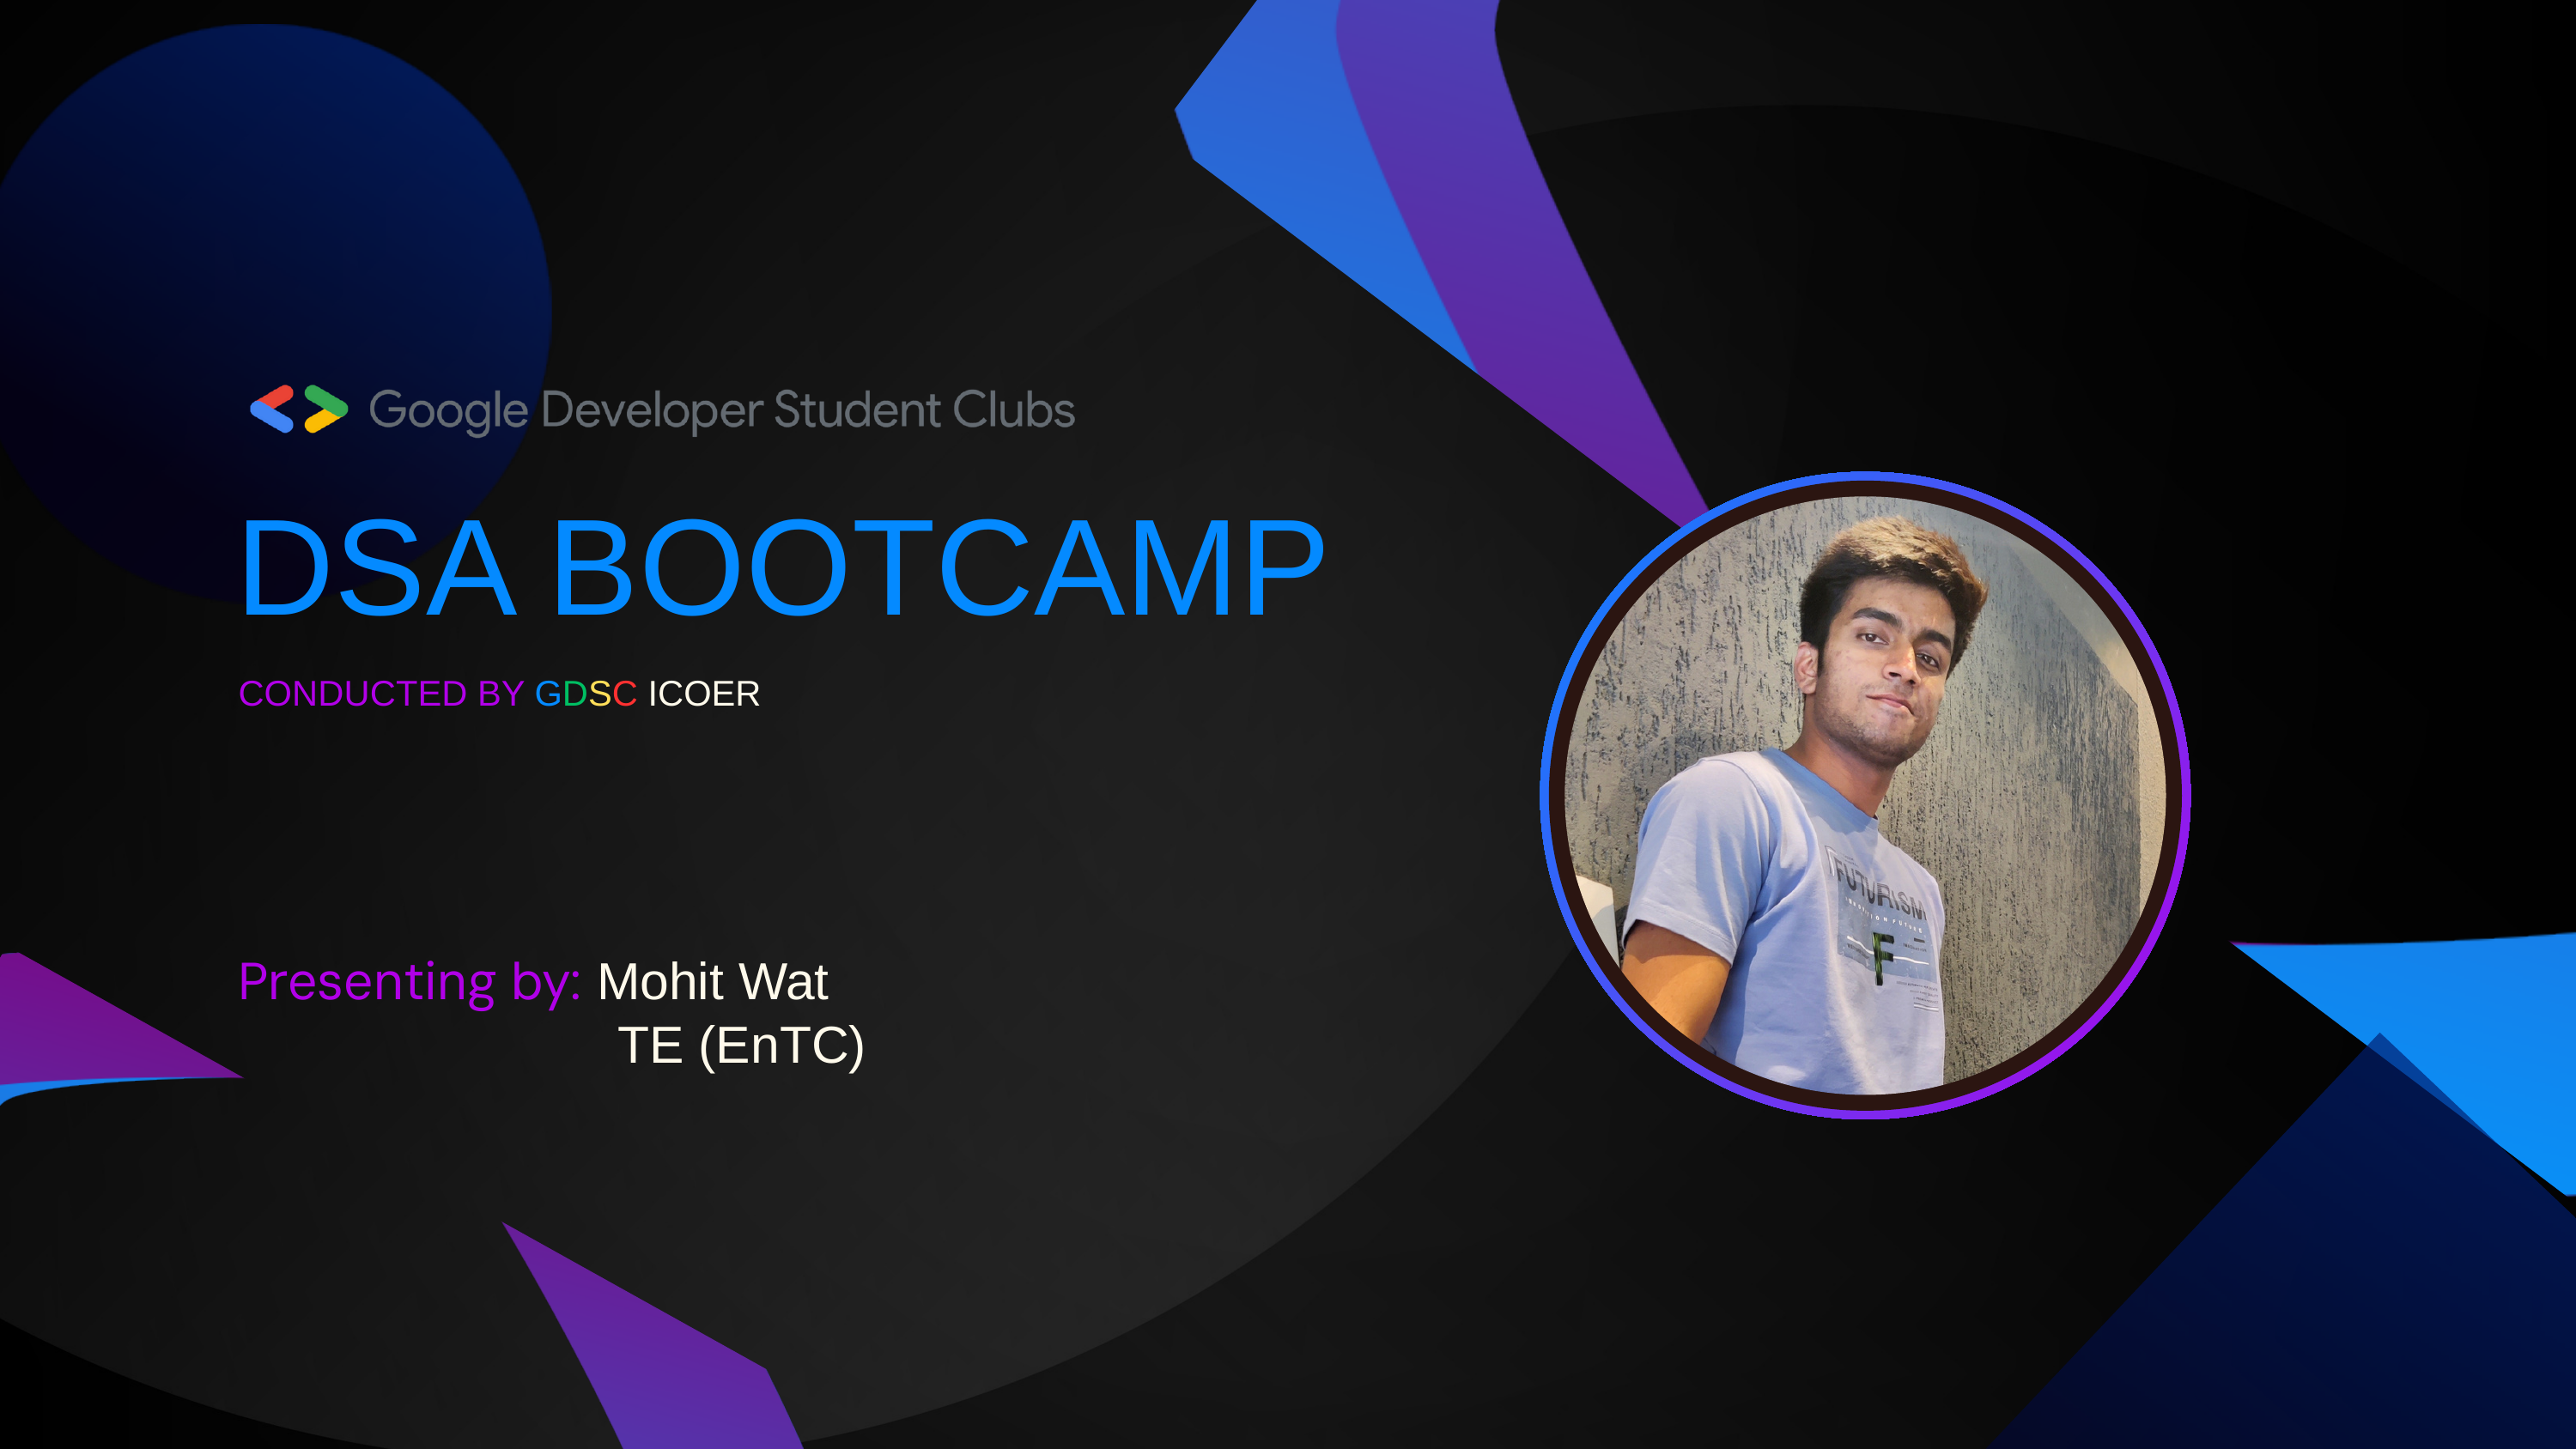

DSA BOOTCAMP

CONDUCTED BY GDSC ICOER
Presenting by: Mohit Wat
                          TE (EnTC)